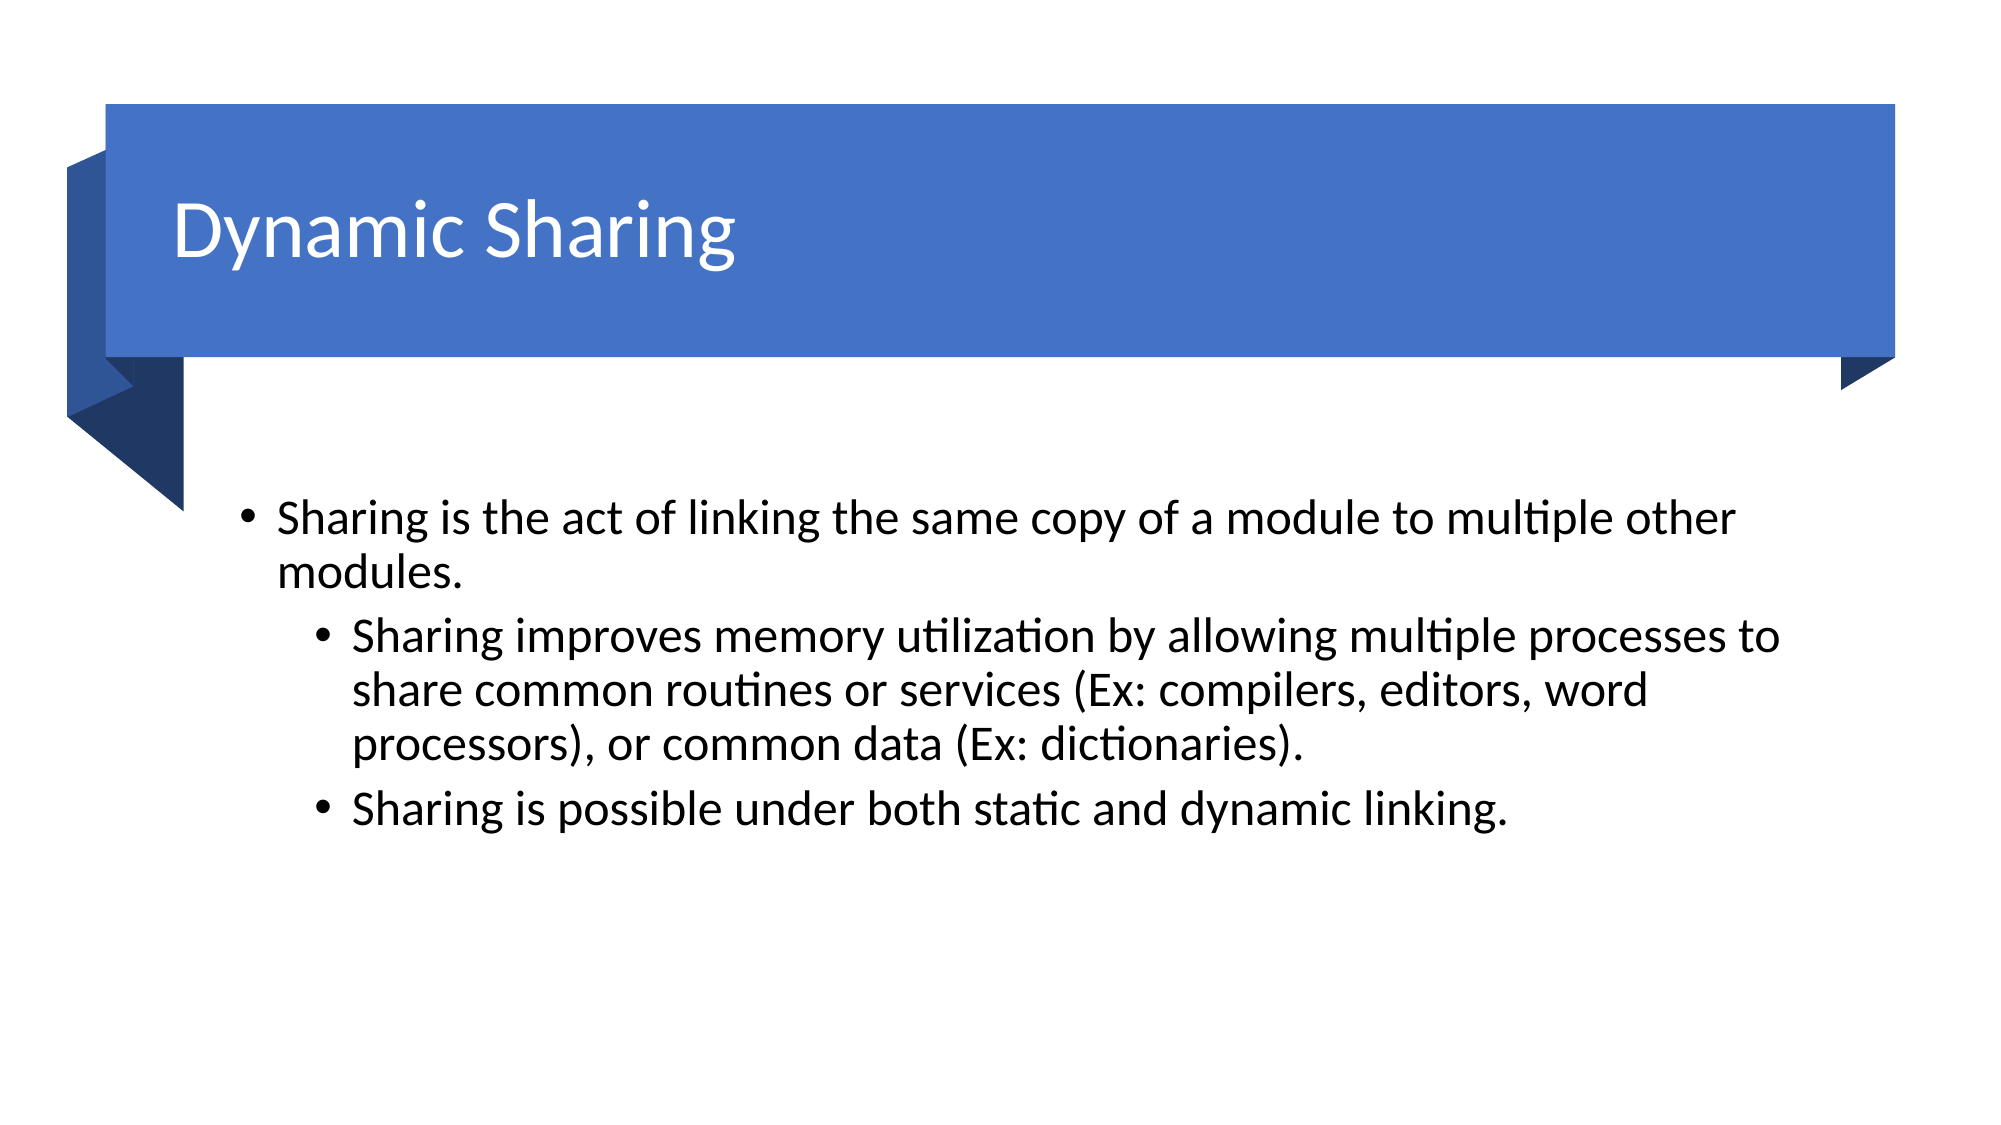

# Dynamic Sharing

Sharing is the act of linking the same copy of a module to multiple other modules.
Sharing improves memory utilization by allowing multiple processes to share common routines or services (Ex: compilers, editors, word processors), or common data (Ex: dictionaries).
Sharing is possible under both static and dynamic linking.